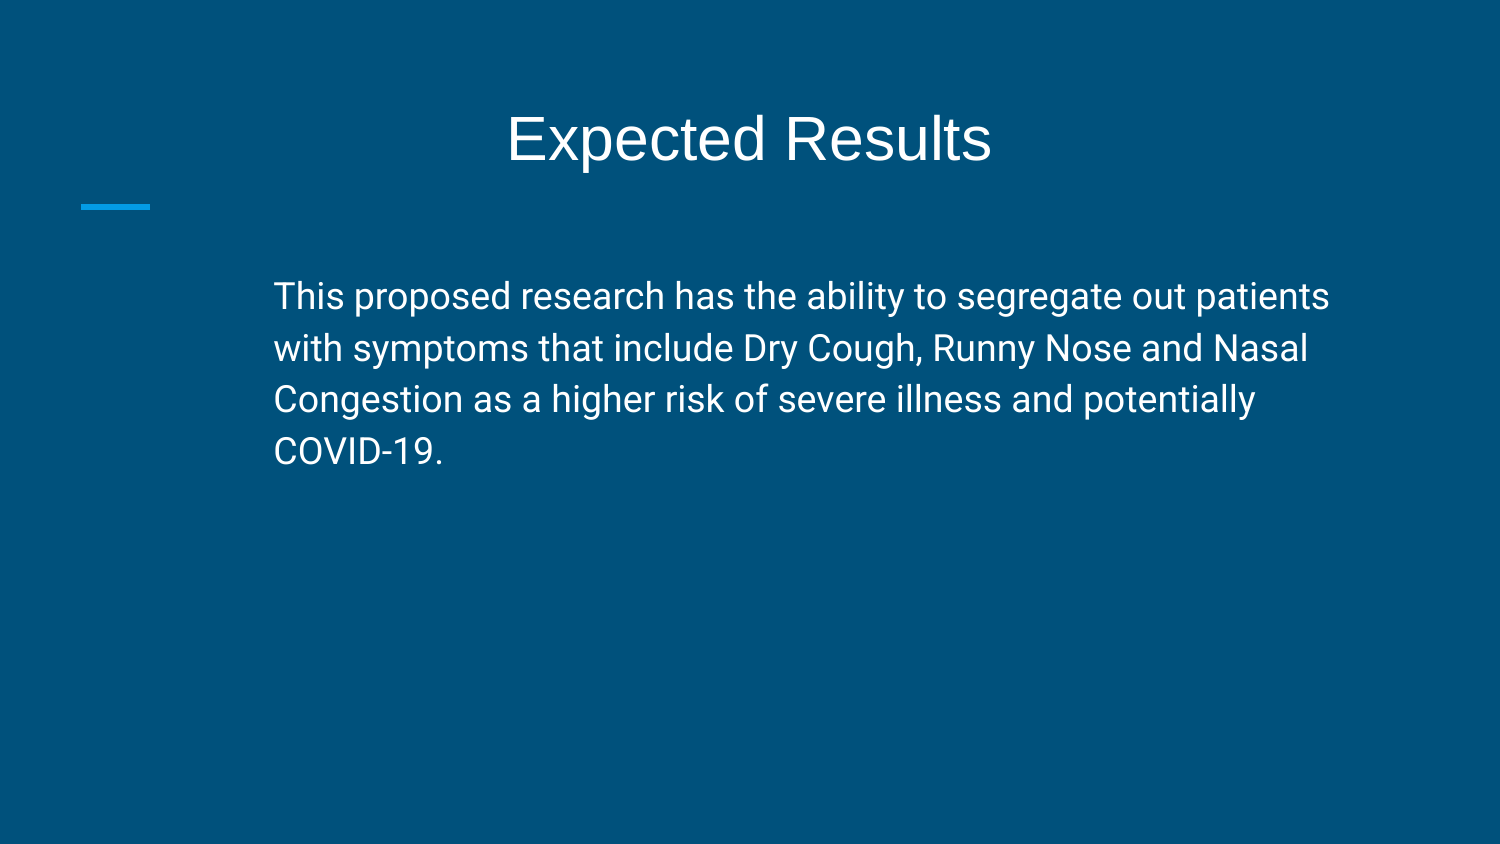

# Expected Results
This proposed research has the ability to segregate out patients with symptoms that include Dry Cough, Runny Nose and Nasal Congestion as a higher risk of severe illness and potentially COVID-19.